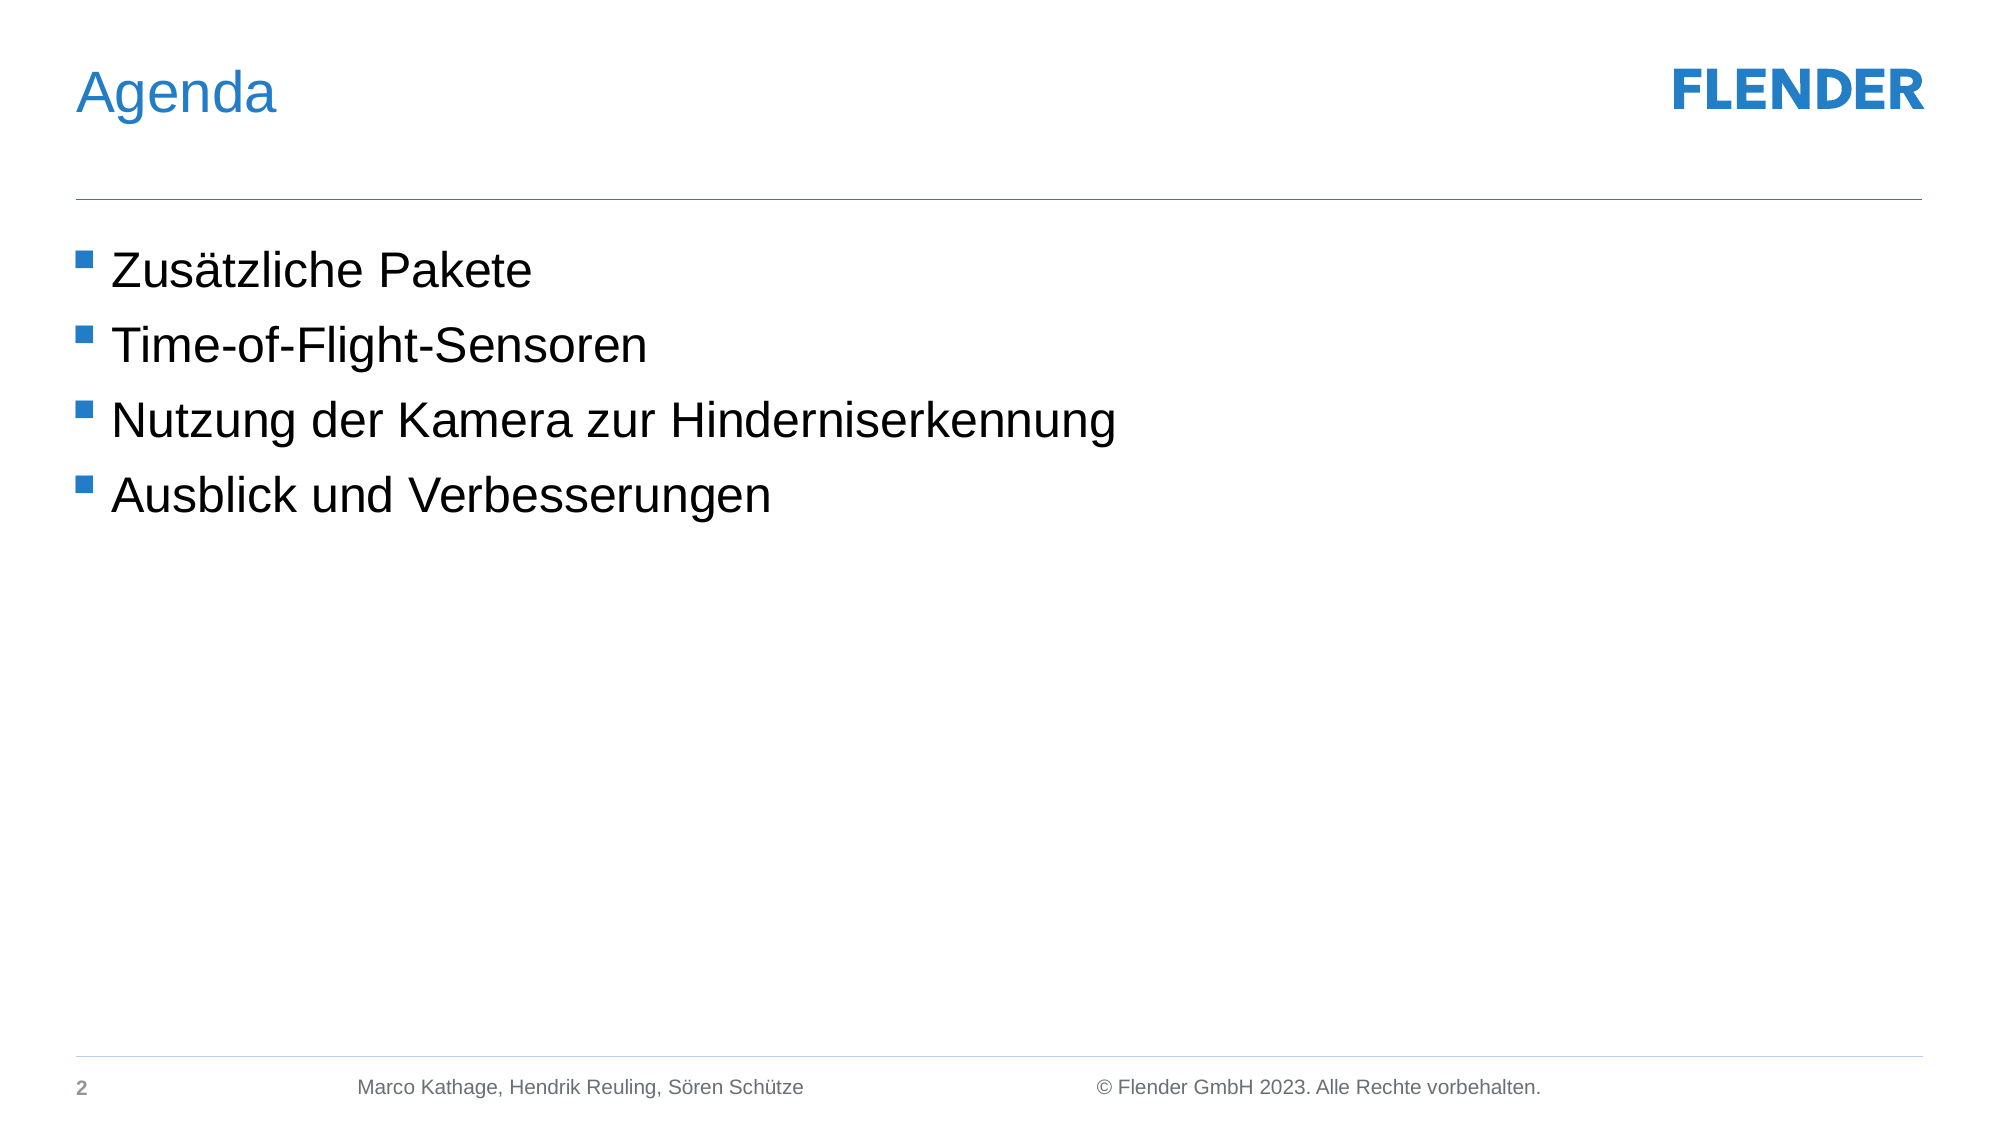

Agenda
Zusätzliche Pakete
Time-of-Flight-Sensoren
Nutzung der Kamera zur Hinderniserkennung
Ausblick und Verbesserungen
2